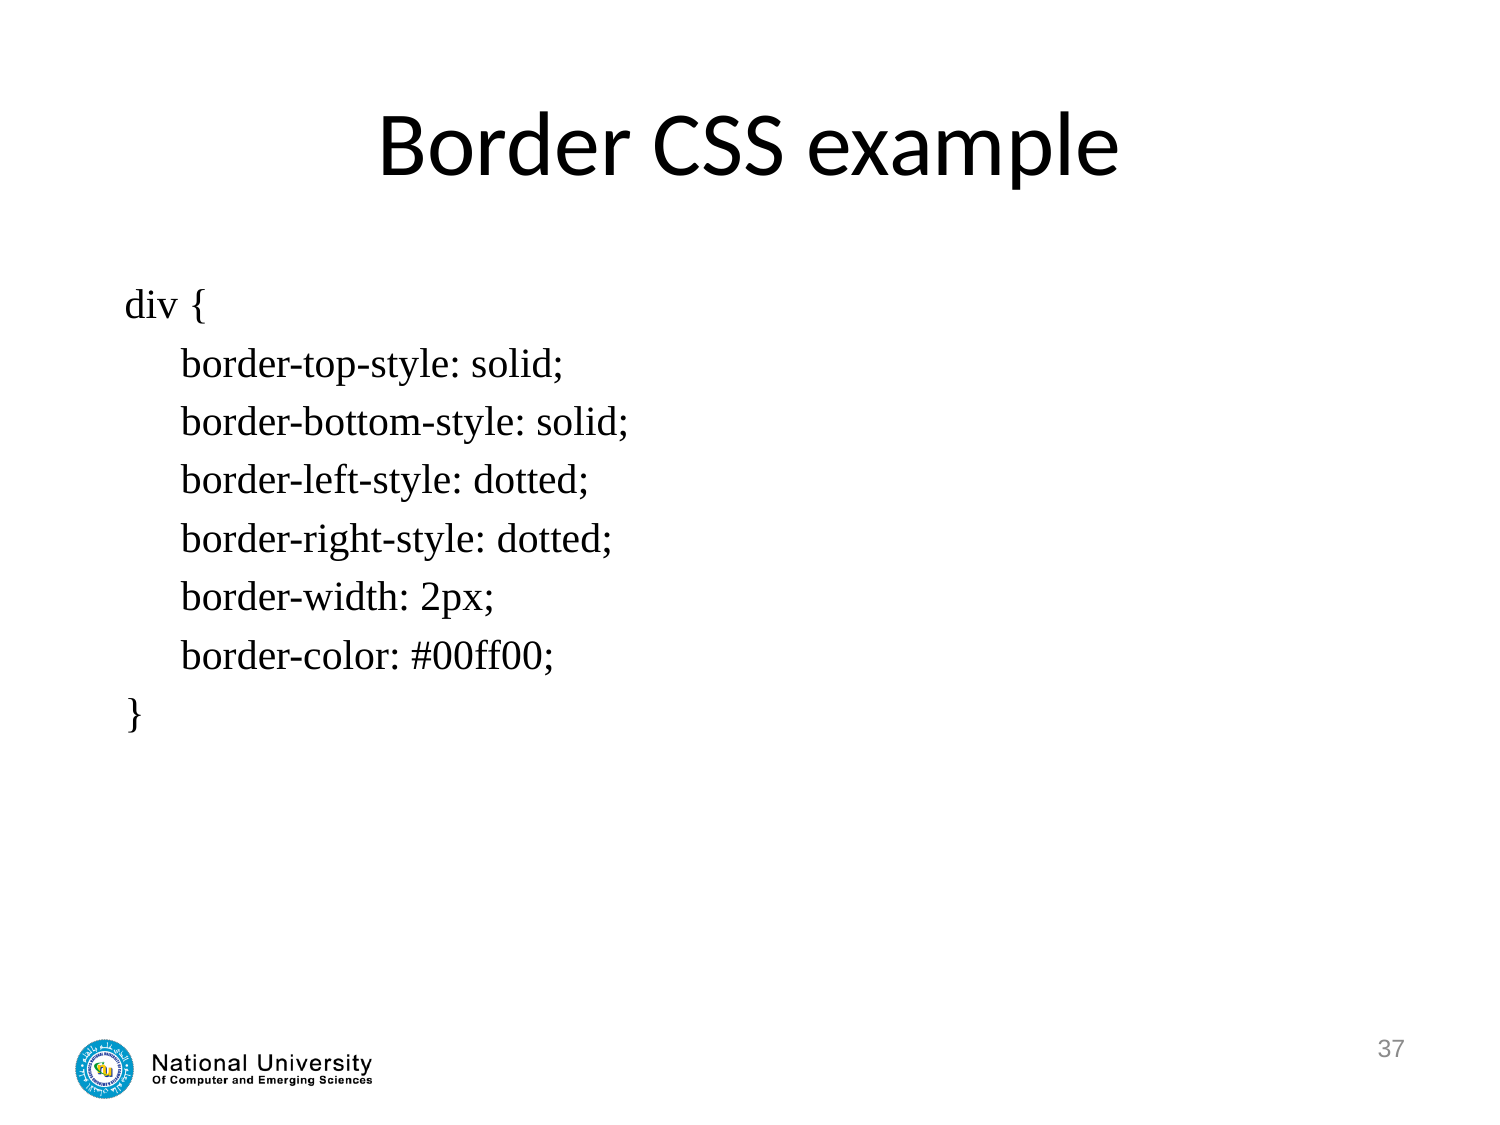

# Border CSS example
div {
	border-top-style: solid;
	border-bottom-style: solid;
	border-left-style: dotted;
	border-right-style: dotted;
	border-width: 2px;
	border-color: #00ff00;
}
37